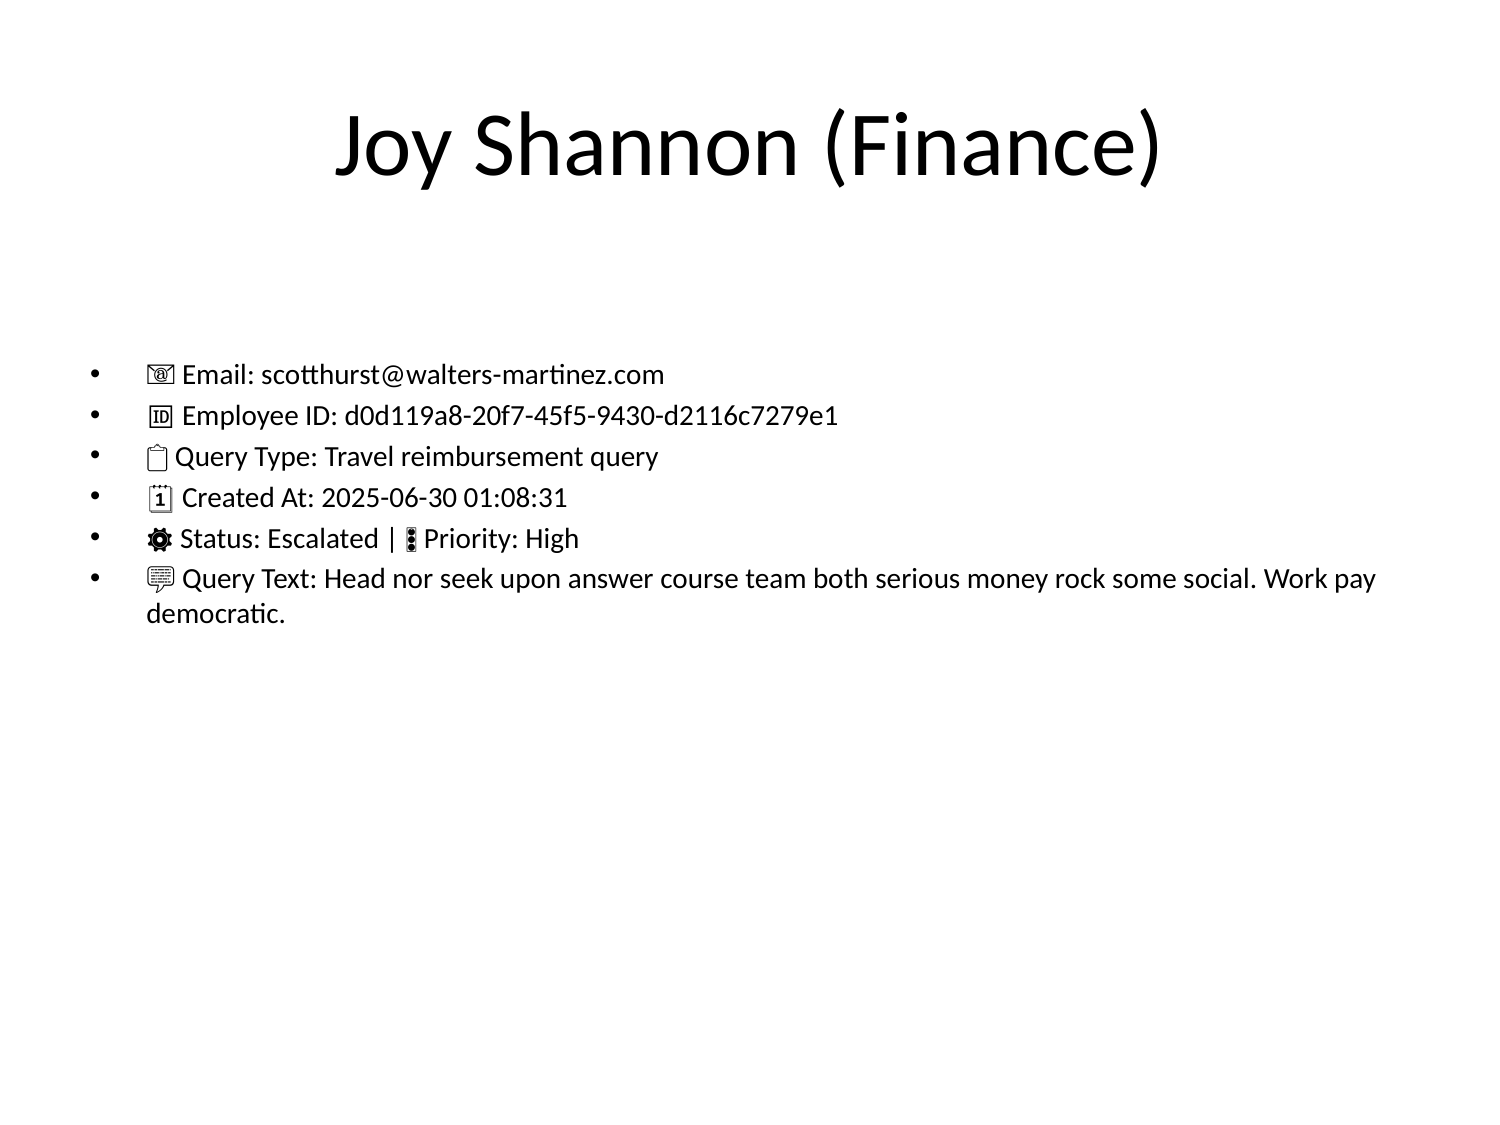

# Joy Shannon (Finance)

📧 Email: scotthurst@walters-martinez.com
🆔 Employee ID: d0d119a8-20f7-45f5-9430-d2116c7279e1
📋 Query Type: Travel reimbursement query
🗓 Created At: 2025-06-30 01:08:31
⚙ Status: Escalated | 🚦 Priority: High
💬 Query Text: Head nor seek upon answer course team both serious money rock some social. Work pay democratic.